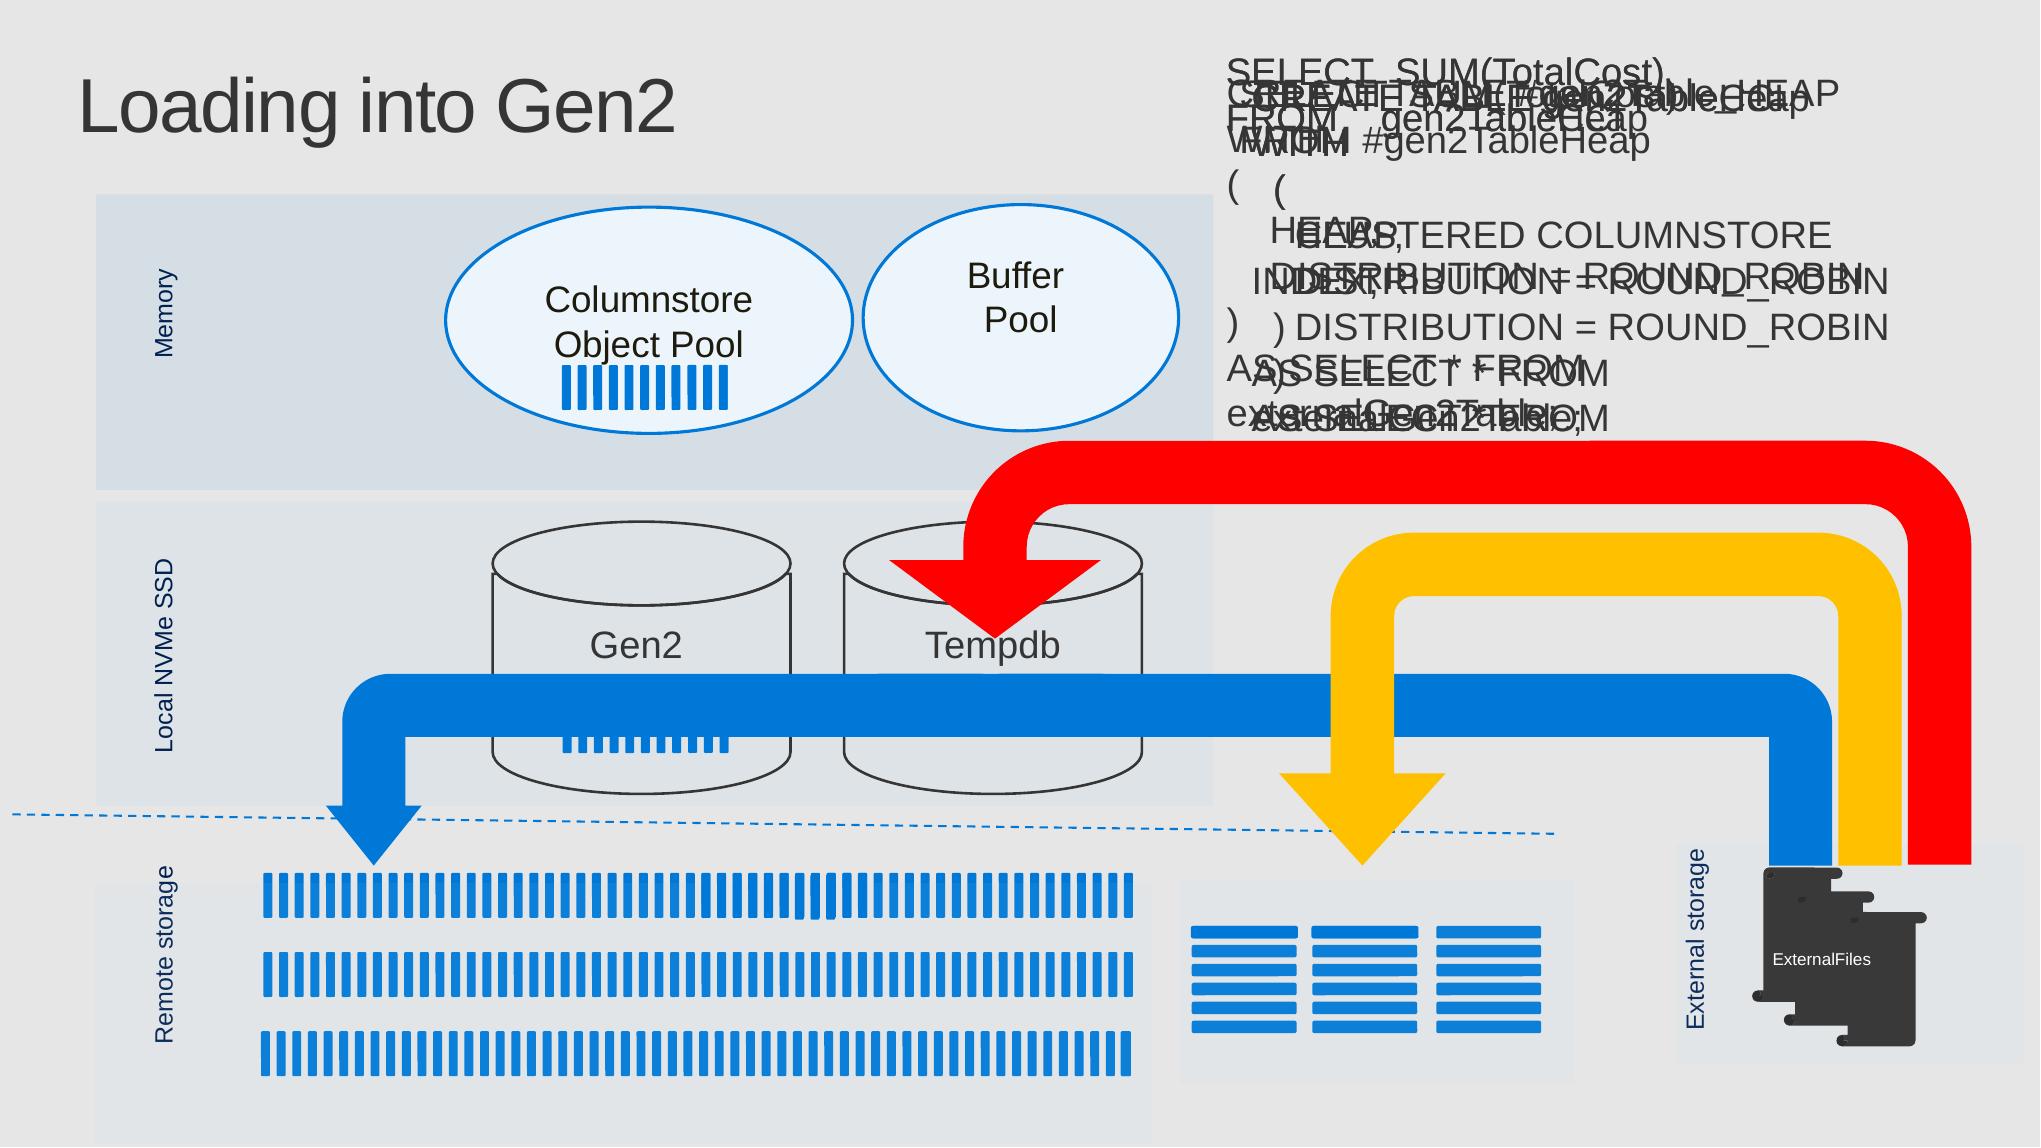

CREATE TABLE #gen2Table_HEAP
WITH
(
    HEAP,
    DISTRIBUTION = ROUND_ROBIN
)
AS SELECT * FROM externalGen2Table;
SELECT  SUM(TotalCost)
FROM    gen2TableCCI
SELECT  SUM(TotalCost)
FROM    gen2TableHeap
CREATE TABLE gen2TableCCI
WITH
  (
    CLUSTERED COLUMNSTORE INDEX,
    DISTRIBUTION = ROUND_ROBIN
  )
AS SELECT * FROM externalGen2Table;
CREATE TABLE gen2TableHeap
WITH
  (
    HEAP,
    DISTRIBUTION = ROUND_ROBIN
  )
AS SELECT * FROM externalGen2Table;
Loading into Gen2
SELECT  SUM(TotalCost)
FROM #gen2TableHeap

Buffer
Pool

Columnstore Object Pool
Memory

Gen2
Cache

Tempdb

Local NVMe SSD

External storage

Remote storage

ExternalFiles